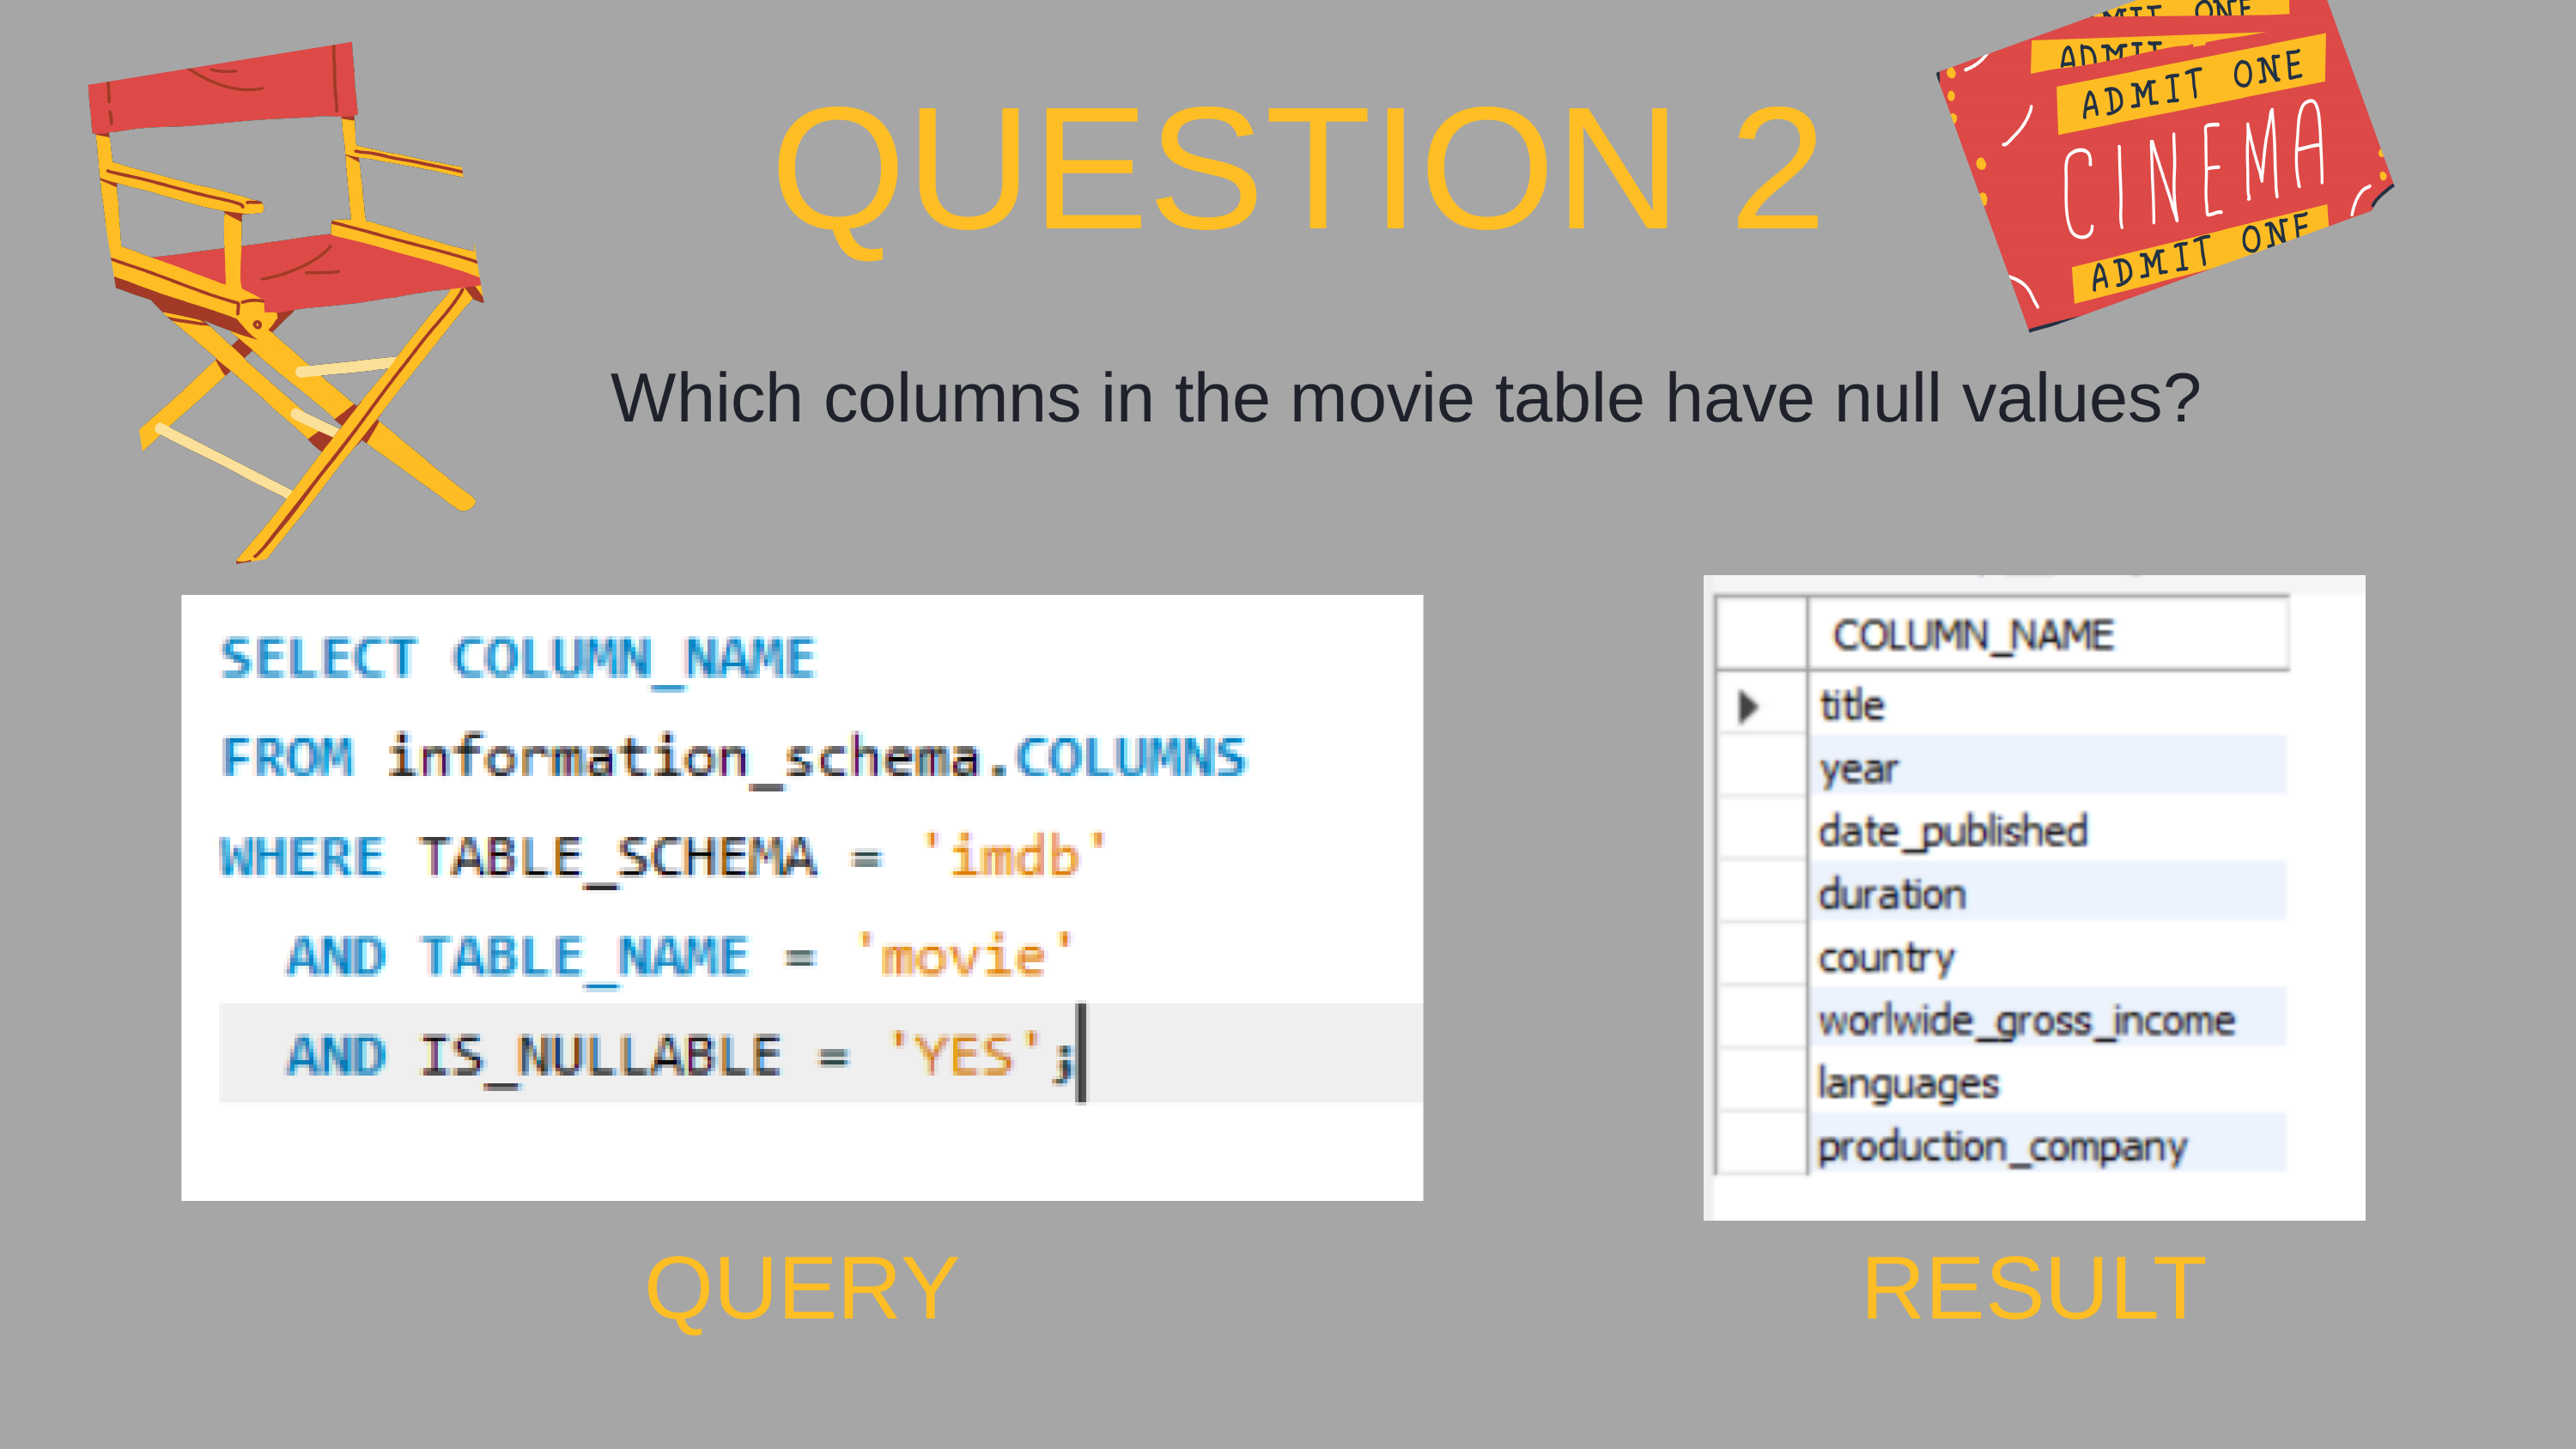

QUESTION 2
 Which columns in the movie table have null values?

QUERY
RESULT